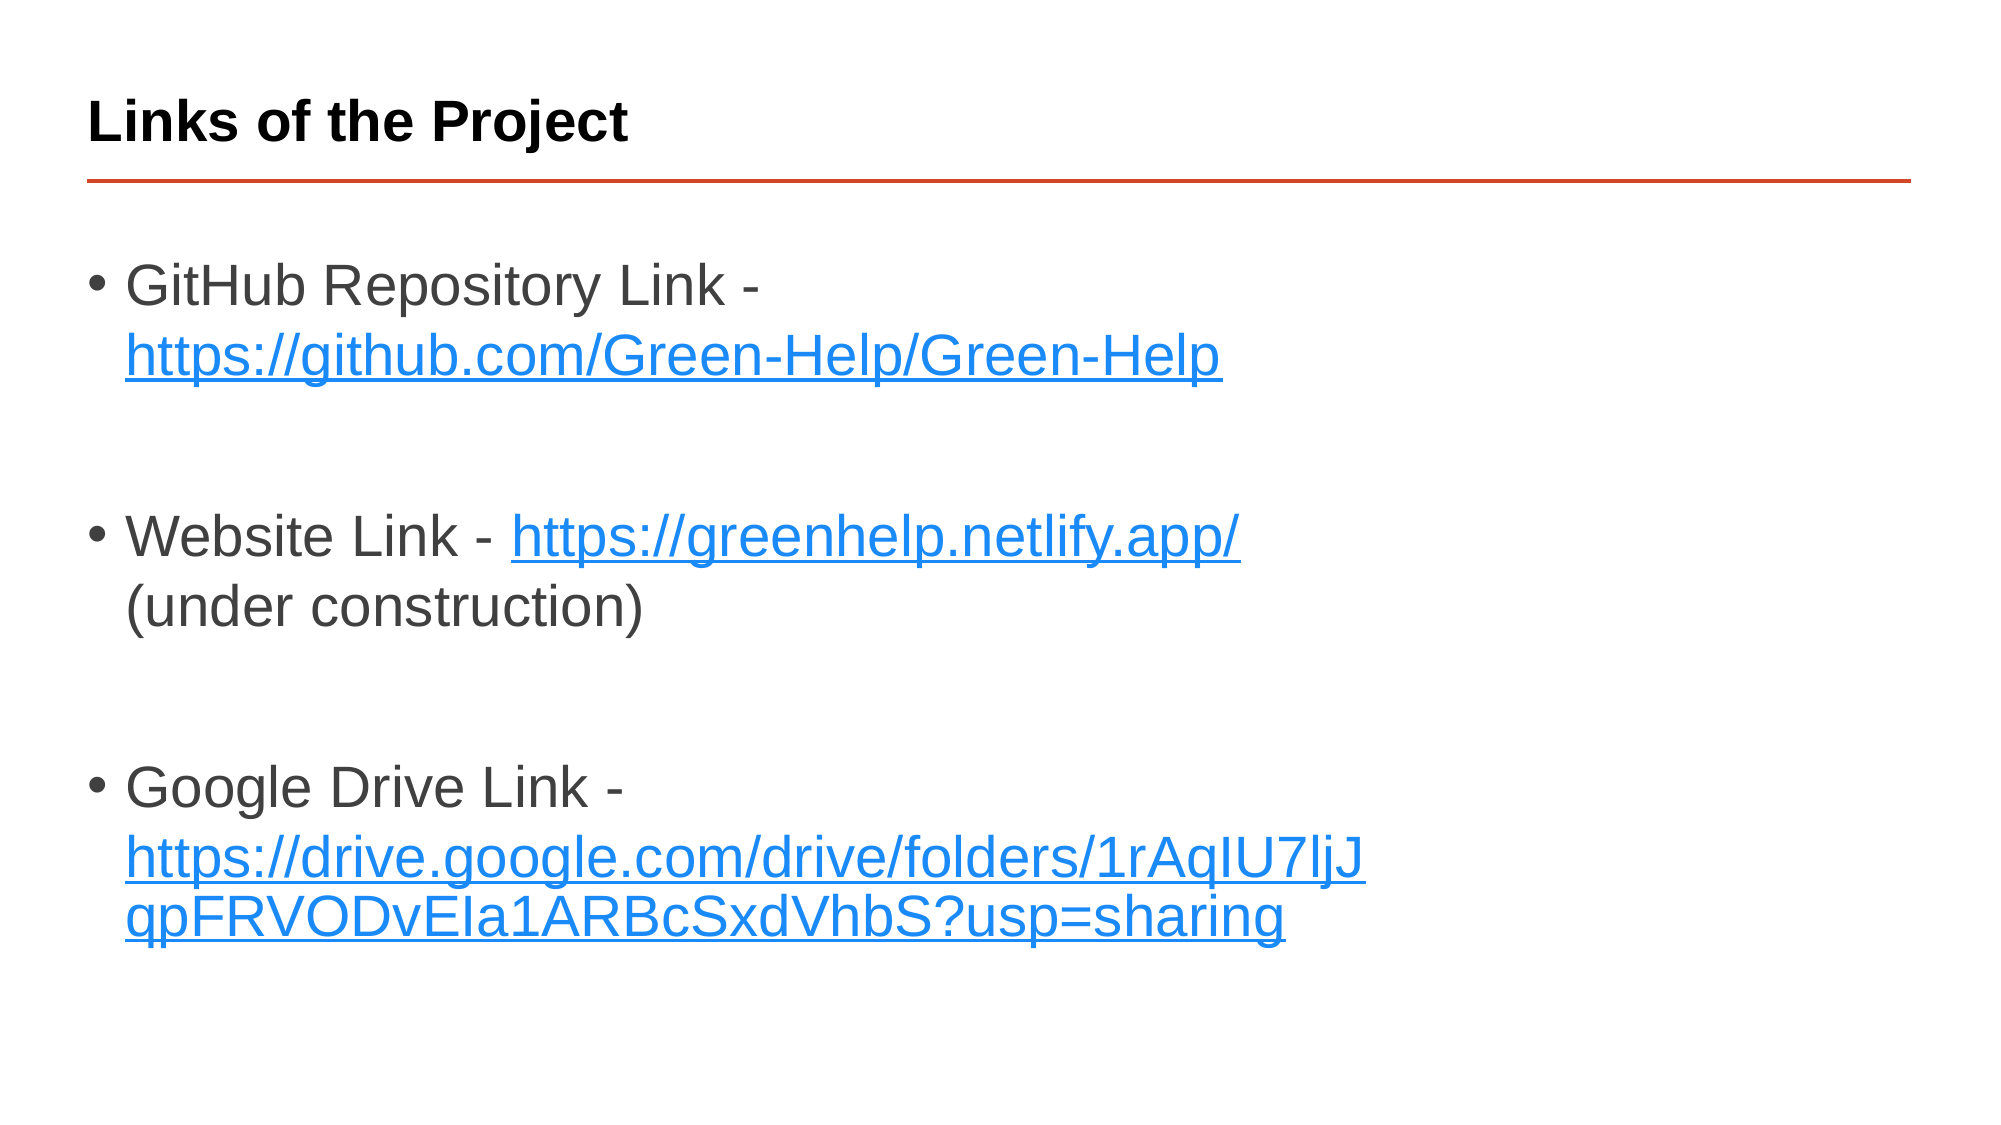

# Links of the Project
GitHub Repository Link - https://github.com/Green-Help/Green-Help

Website Link - https://greenhelp.netlify.app/ (under construction)

Google Drive Link - https://drive.google.com/drive/folders/1rAqIU7ljJqpFRVODvEIa1ARBcSxdVhbS?usp=sharing